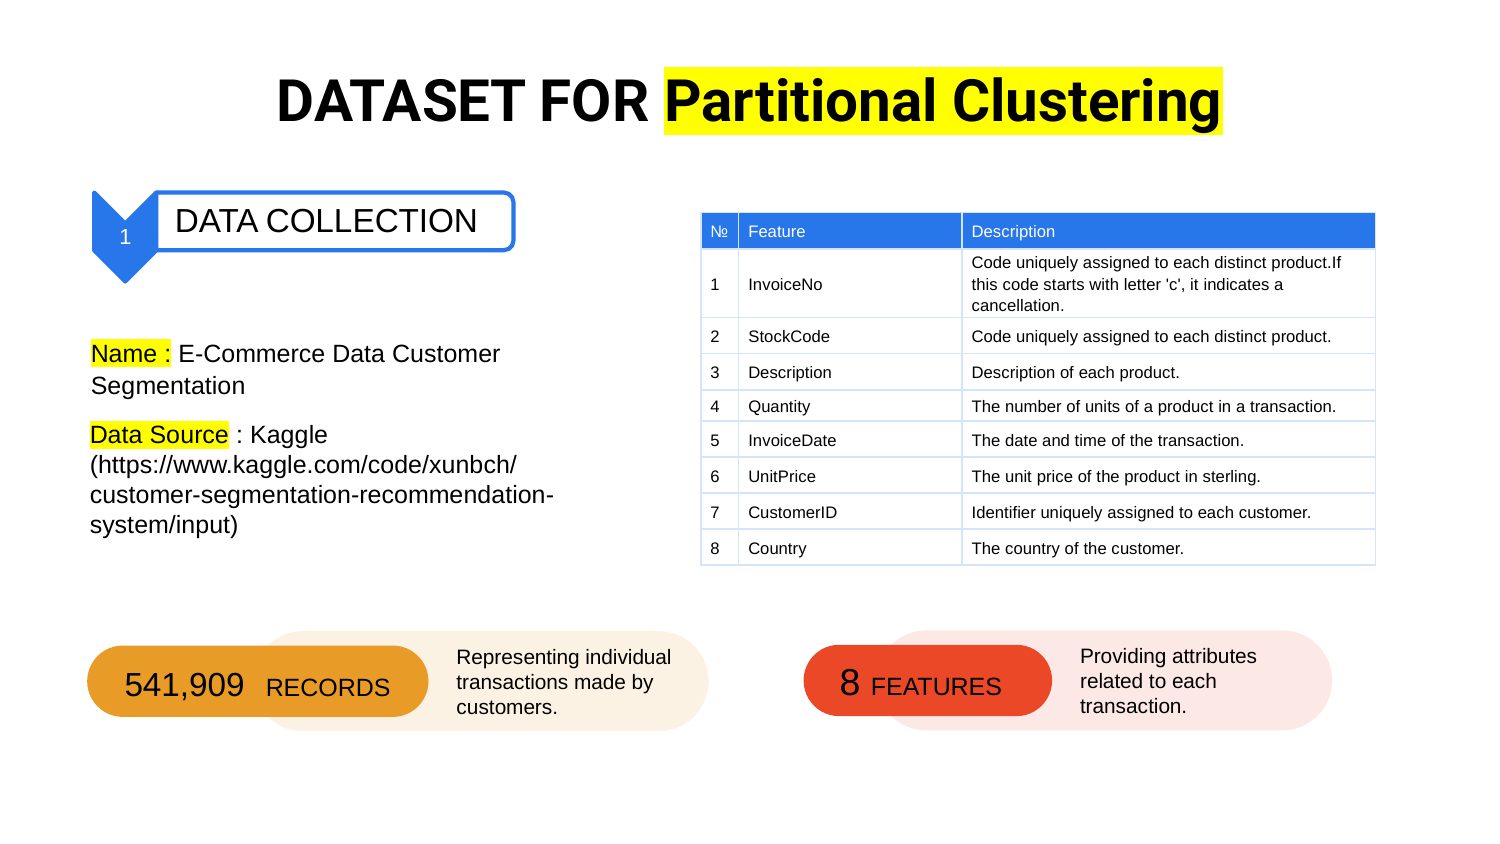

# DATASET FOR Partitional Clustering
1
DATA COLLECTION
| № | Feature | Description |
| --- | --- | --- |
| 1 | InvoiceNo | Code uniquely assigned to each distinct product.If this code starts with letter 'c', it indicates a cancellation. |
| 2 | StockCode | Code uniquely assigned to each distinct product. |
| 3 | Description | Description of each product. |
| 4 | Quantity | The number of units of a product in a transaction. |
| 5 | InvoiceDate | The date and time of the transaction. |
| 6 | UnitPrice | The unit price of the product in sterling. |
| 7 | CustomerID | Identifier uniquely assigned to each customer. |
| 8 | Country | The country of the customer. |
Name : E-Commerce Data Customer   Segmentation
Data Source : Kaggle
(https://www.kaggle.com/code/xunbch/customer-segmentation-recommendation-system/input)
Providing attributes related to each transaction.
 8 FEATURES
Representing individual transactions made by customers.
541,909  RECORDS